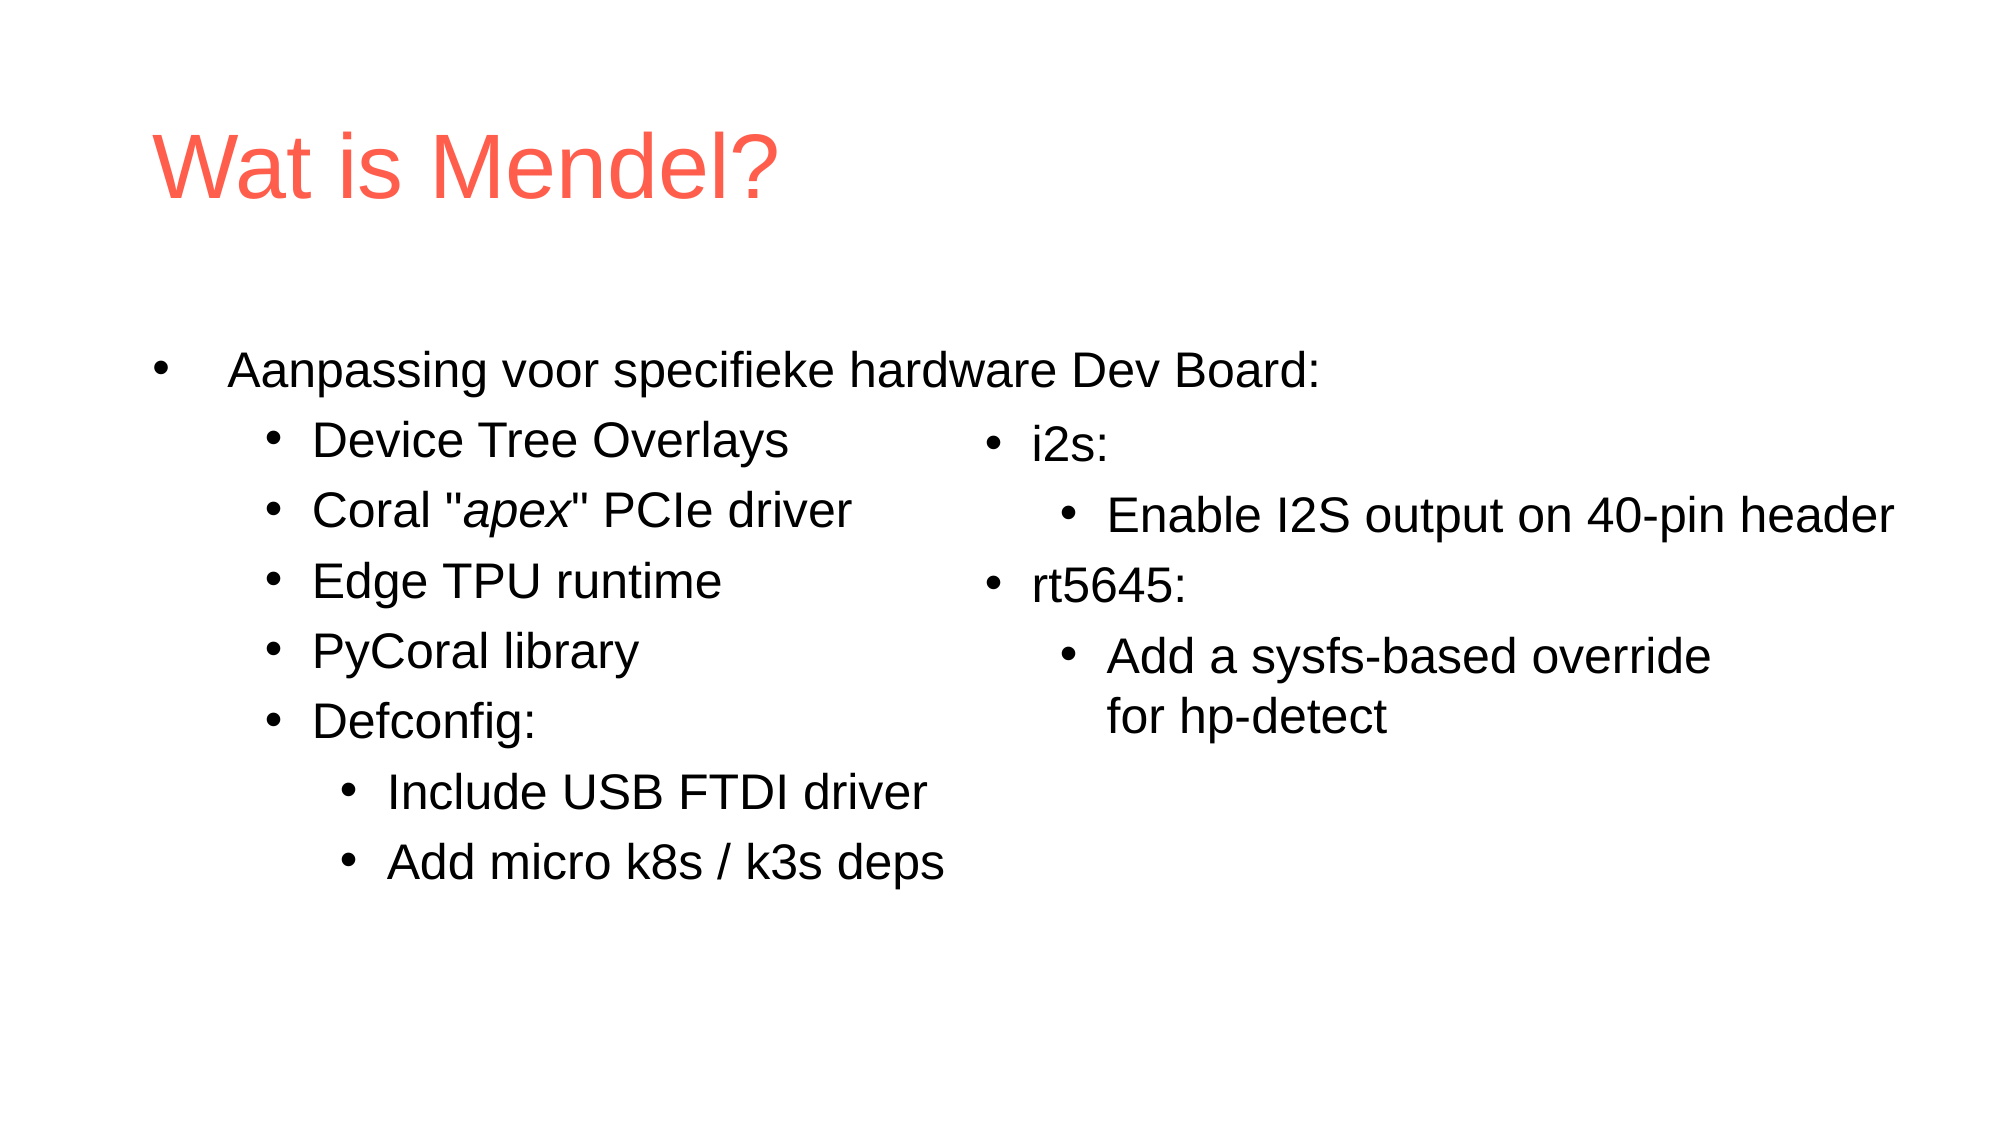

# Wat is Mendel?
Aanpassing voor specifieke hardware Dev Board:
Device Tree Overlays
Coral "apex" PCIe driver
Edge TPU runtime
PyCoral library
Defconfig:
Include USB FTDI driver
Add micro k8s / k3s deps

i2s:
Enable I2S output on 40-pin header​
rt5645:
Add a sysfs-based override
for hp-detect